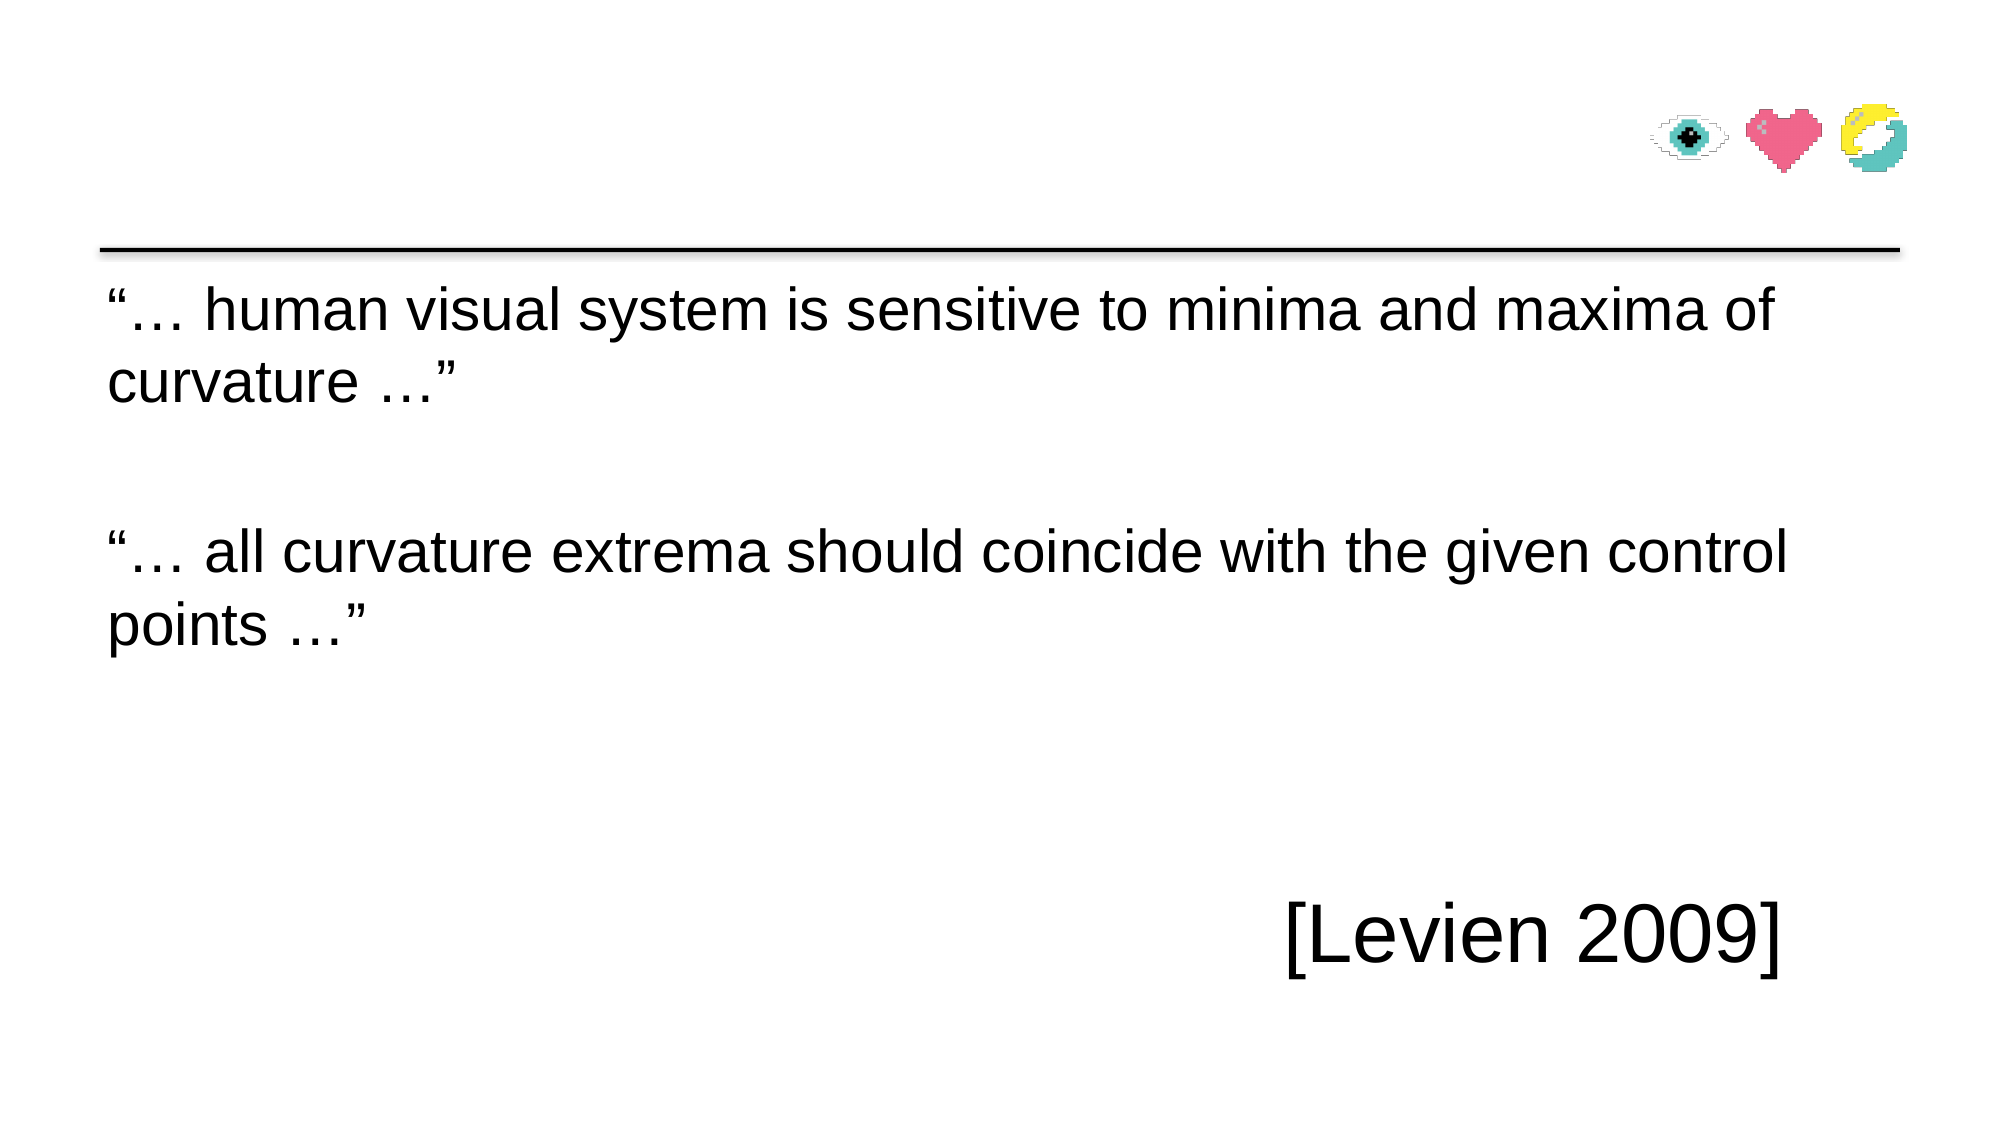

#
“… human visual system is sensitive to minima and maxima of curvature …”

“… all curvature extrema should coincide with the given control points …”
[Levien 2009]